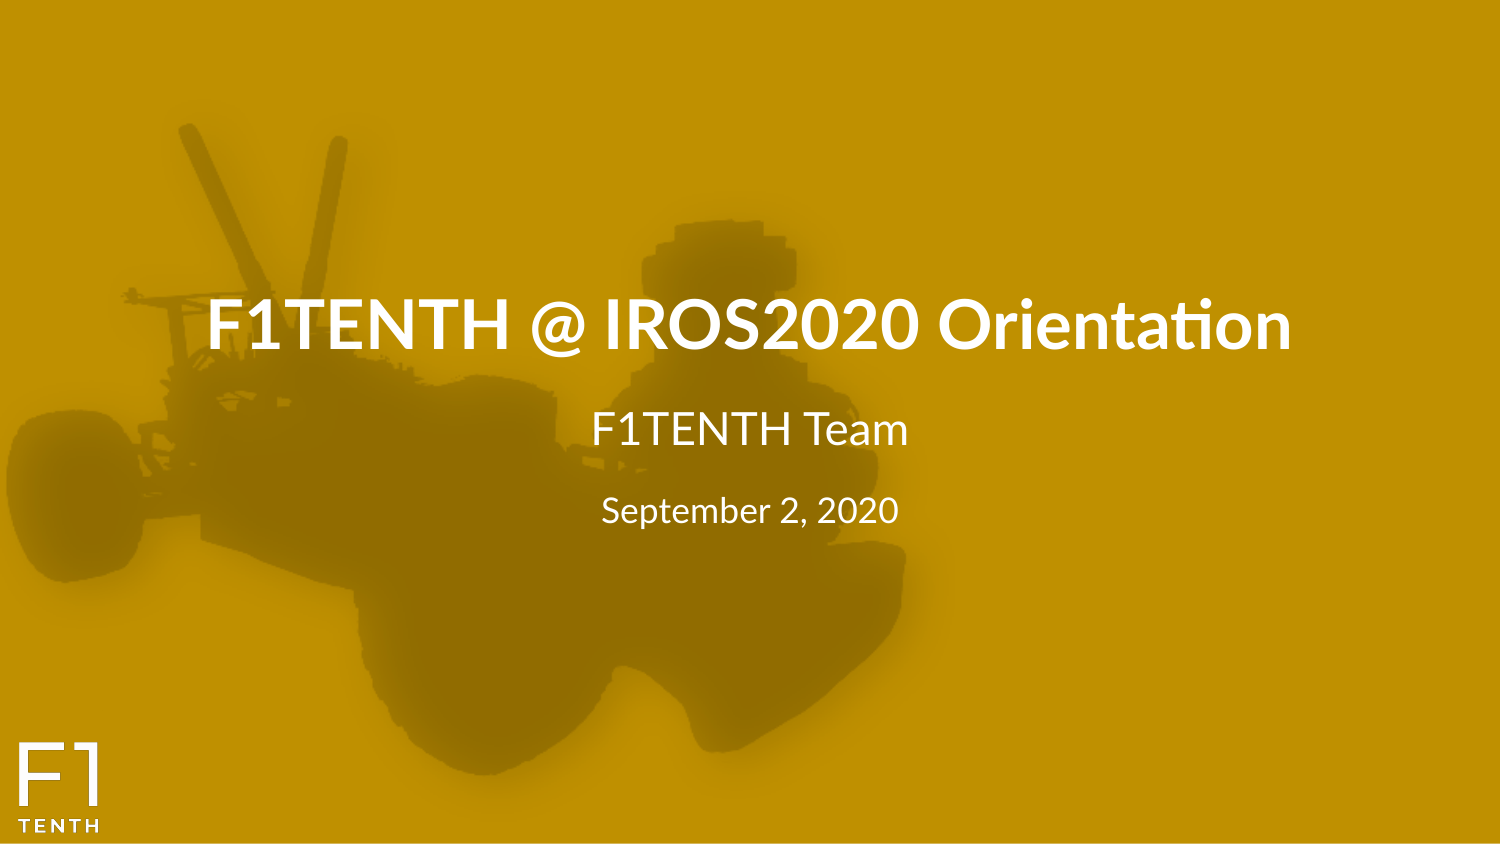

# F1TENTH @ IROS2020 Orientation
F1TENTH Team
September 2, 2020